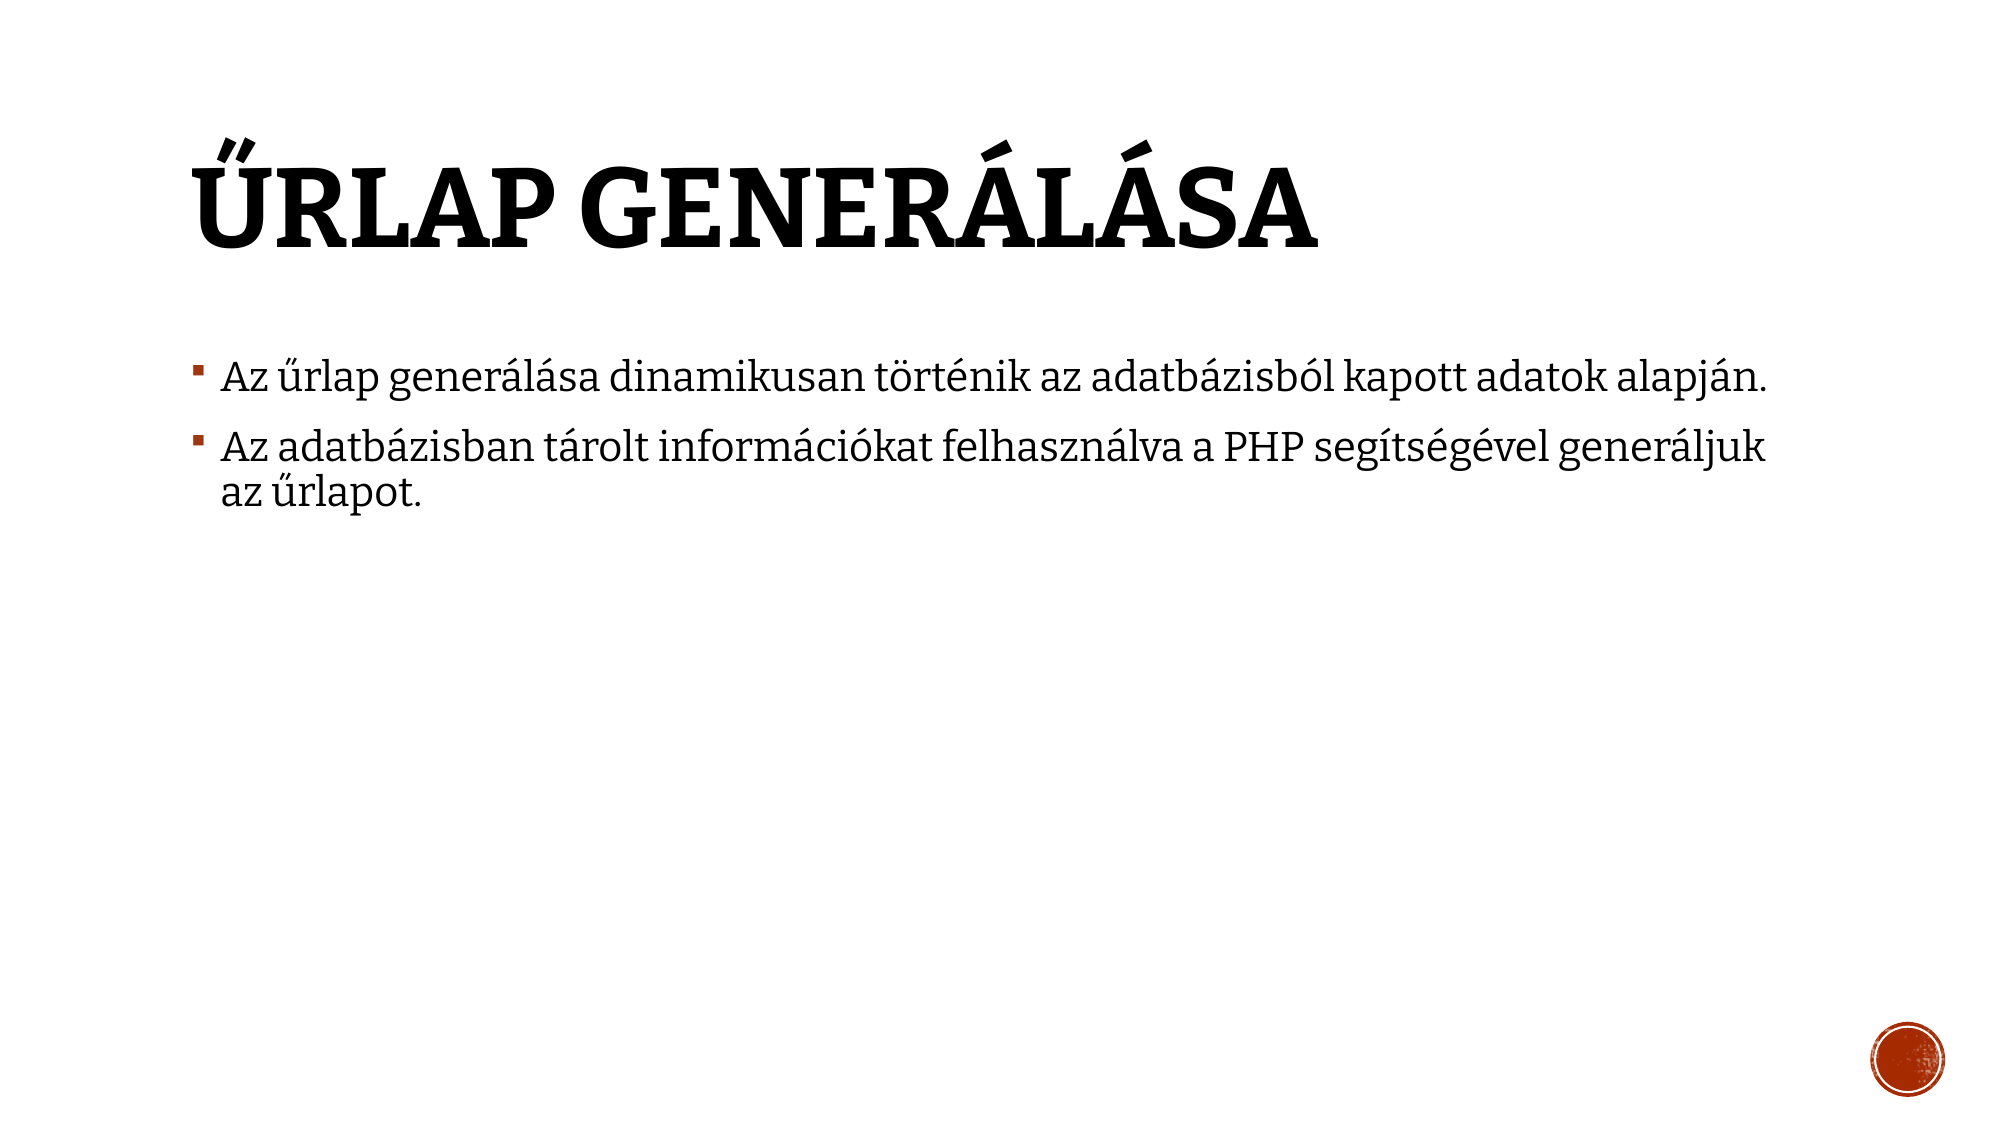

# Űrlap generálása
Az űrlap generálása dinamikusan történik az adatbázisból kapott adatok alapján.
Az adatbázisban tárolt információkat felhasználva a PHP segítségével generáljuk az űrlapot.